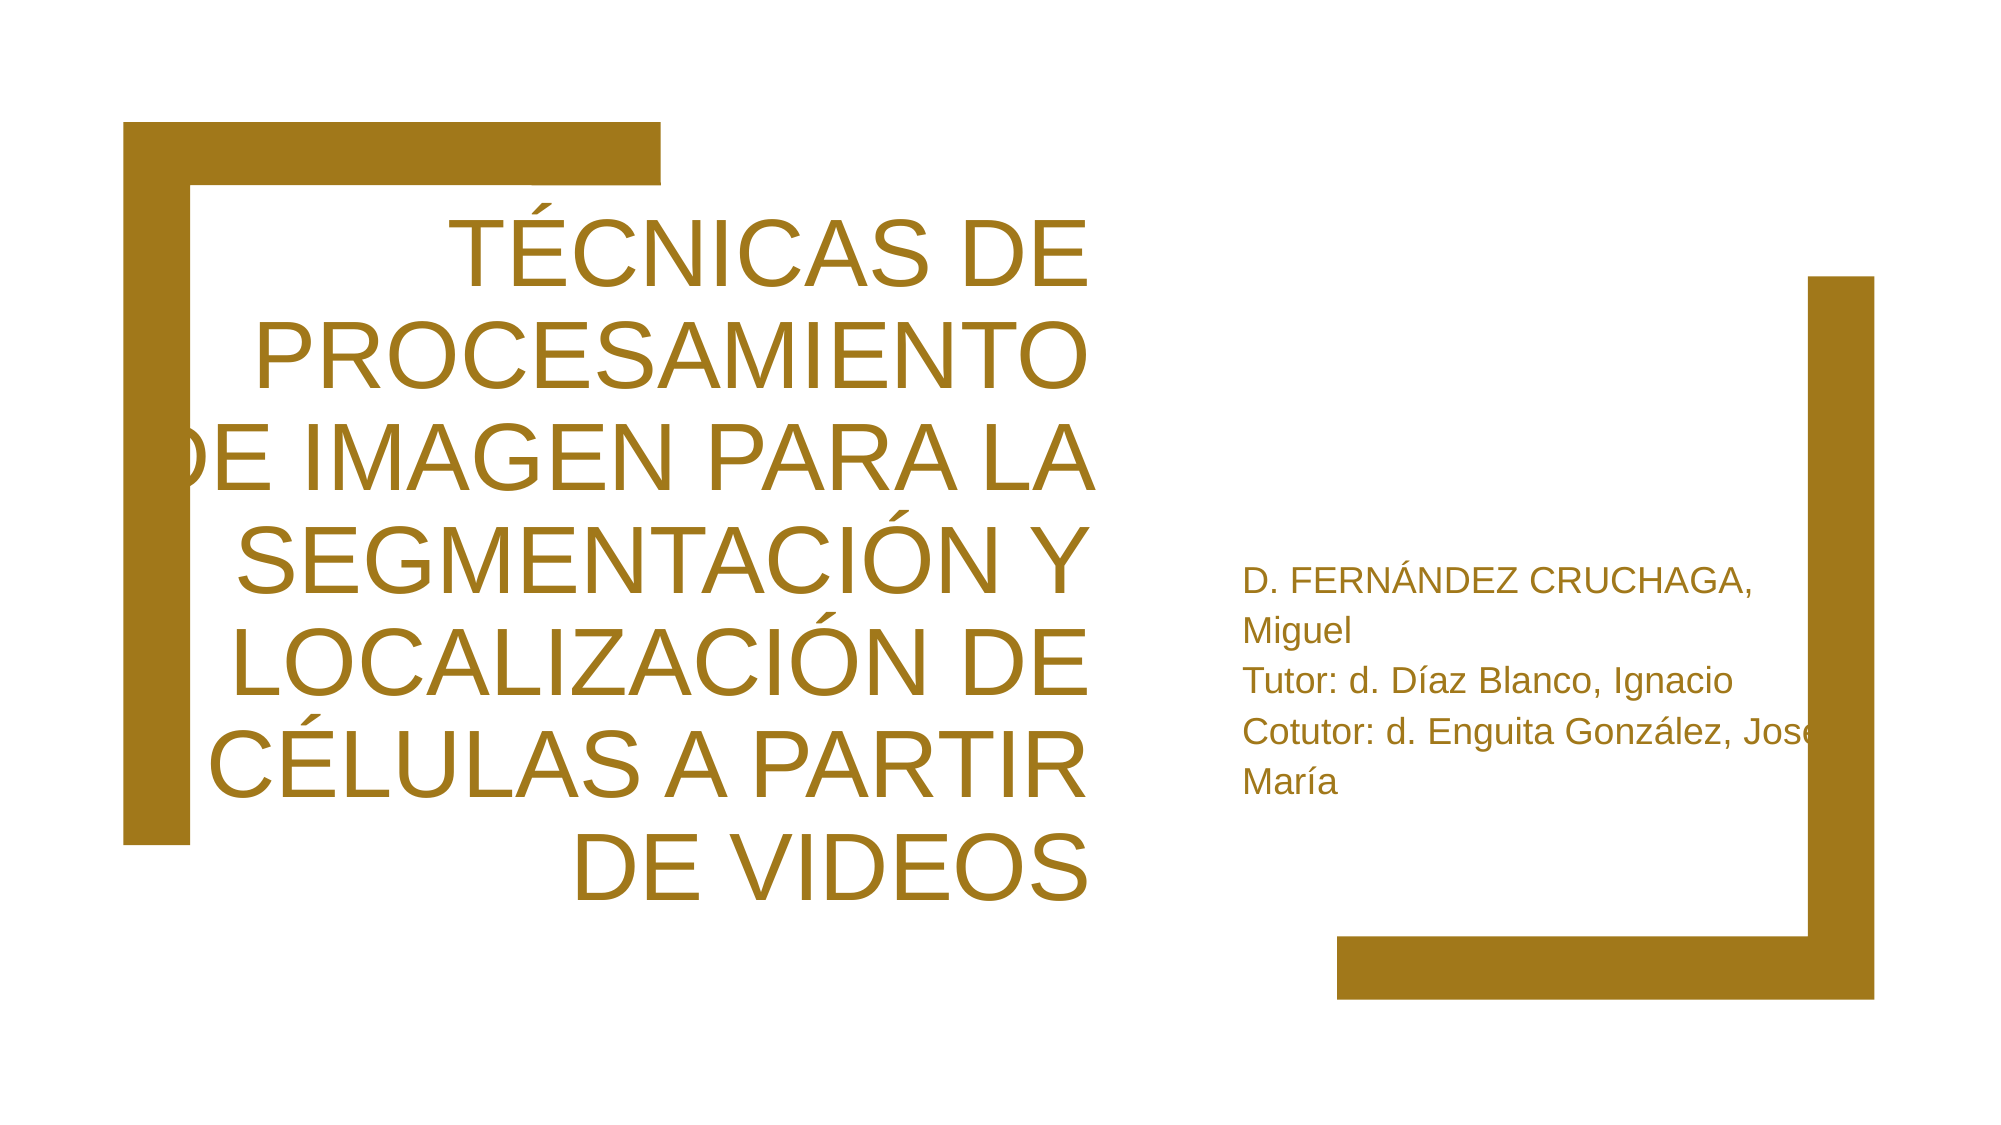

# TÉCNICAS DE PROCESAMIENTO DE IMAGEN PARA LA SEGMENTACIÓN Y LOCALIZACIÓN DE CÉLULAS A PARTIR DE VIDEOS
D. FERNÁNDEZ CRUCHAGA, Miguel
Tutor: d. Díaz Blanco, Ignacio
Cotutor: d. Enguita González, Jose María